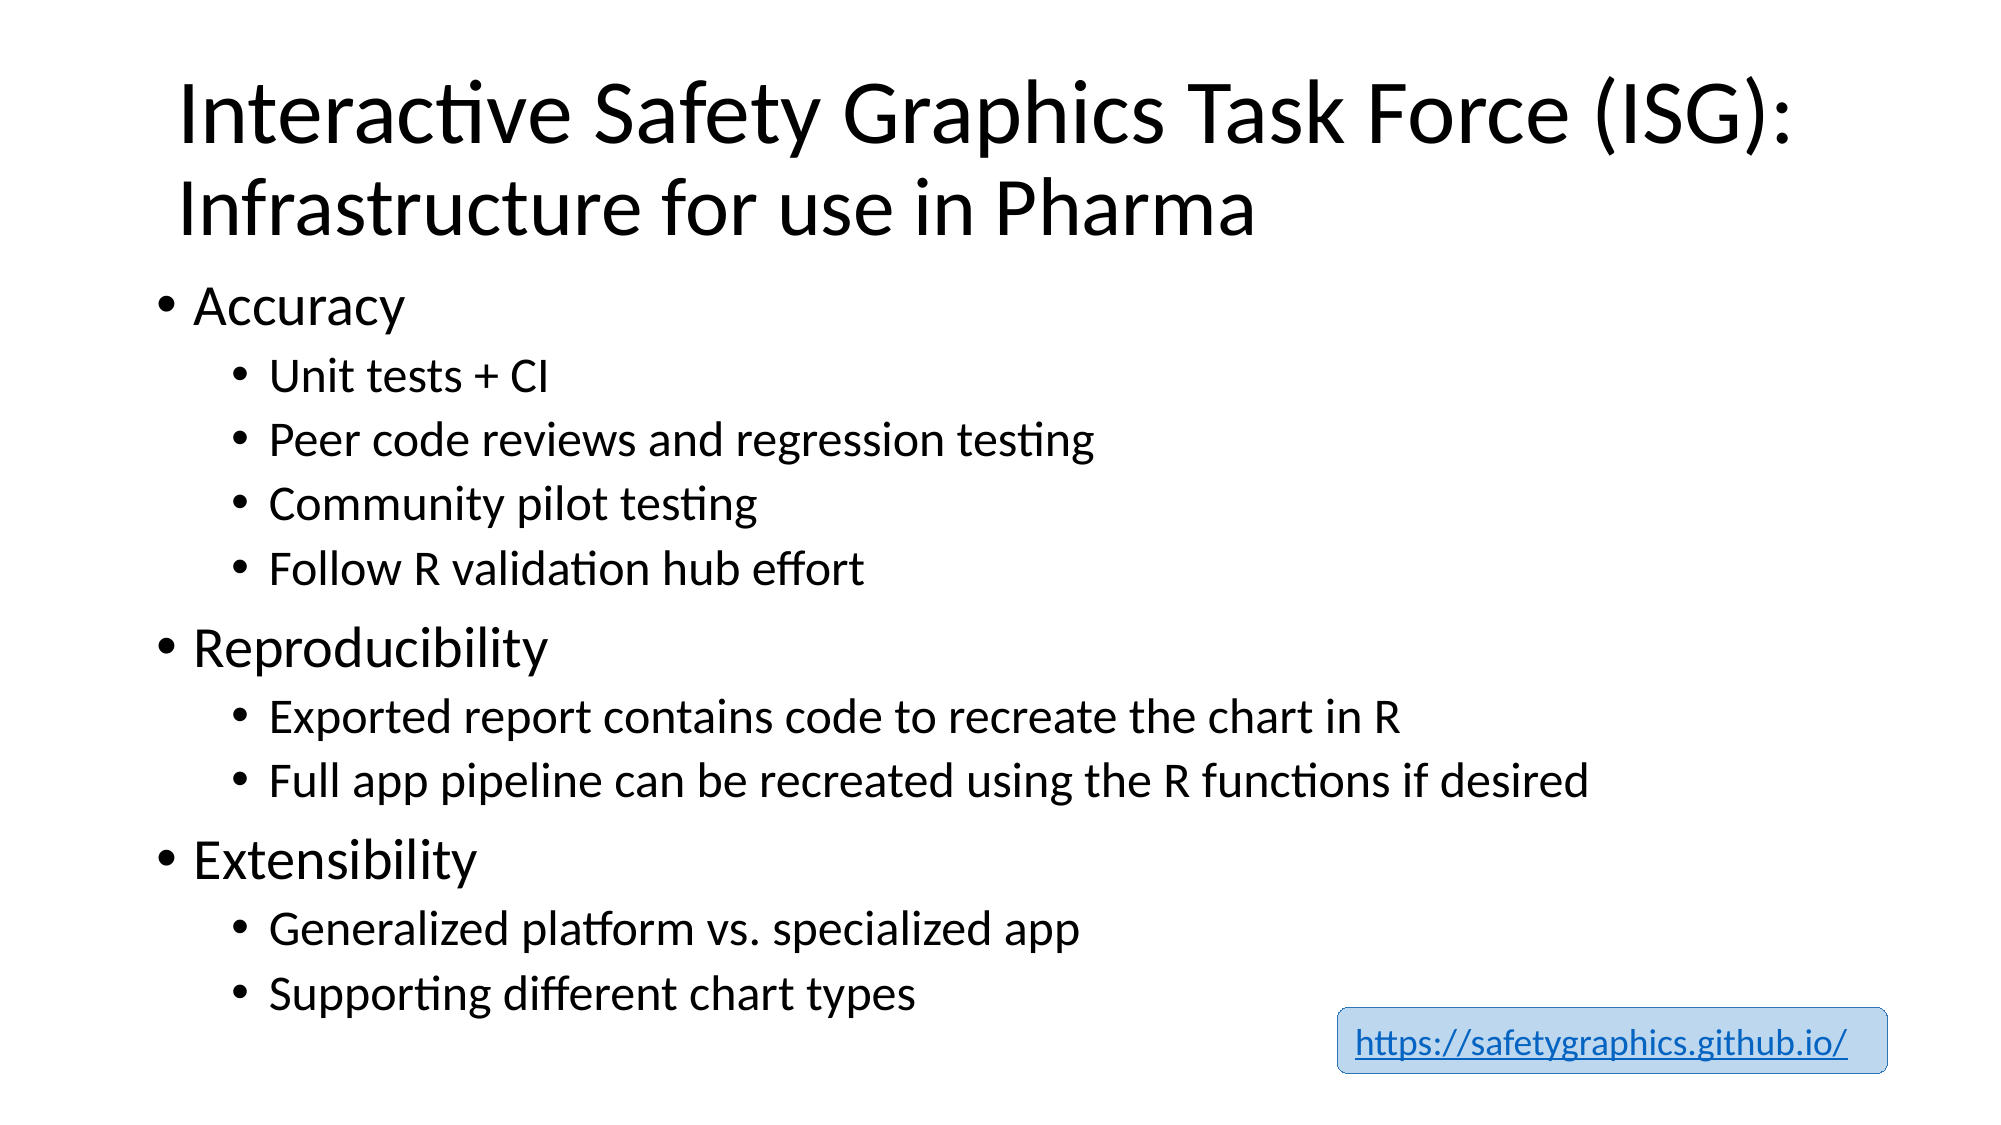

Interactive Safety Graphics Task Force (ISG):
Infrastructure for use in Pharma
Accuracy
Unit tests + CI
Peer code reviews and regression testing
Community pilot testing
Follow R validation hub effort
Reproducibility
Exported report contains code to recreate the chart in R
Full app pipeline can be recreated using the R functions if desired
Extensibility
Generalized platform vs. specialized app
Supporting different chart types
https://safetygraphics.github.io/